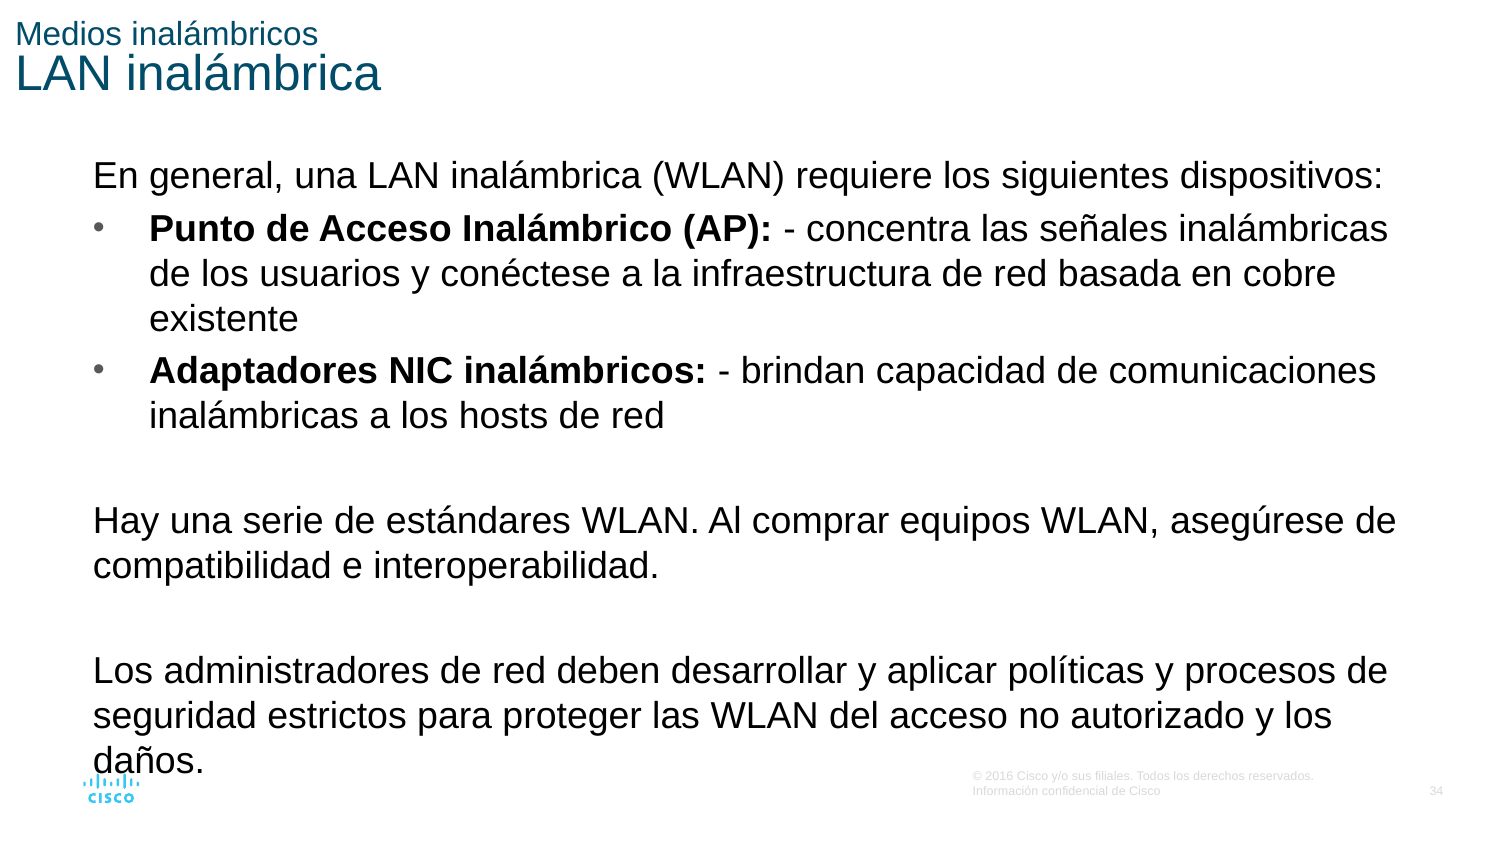

# Medios inalámbricos LAN inalámbrica
En general, una LAN inalámbrica (WLAN) requiere los siguientes dispositivos:
Punto de Acceso Inalámbrico (AP): - concentra las señales inalámbricas de los usuarios y conéctese a la infraestructura de red basada en cobre existente
Adaptadores NIC inalámbricos: - brindan capacidad de comunicaciones inalámbricas a los hosts de red

Hay una serie de estándares WLAN. Al comprar equipos WLAN, asegúrese de compatibilidad e interoperabilidad.

Los administradores de red deben desarrollar y aplicar políticas y procesos de seguridad estrictos para proteger las WLAN del acceso no autorizado y los daños.